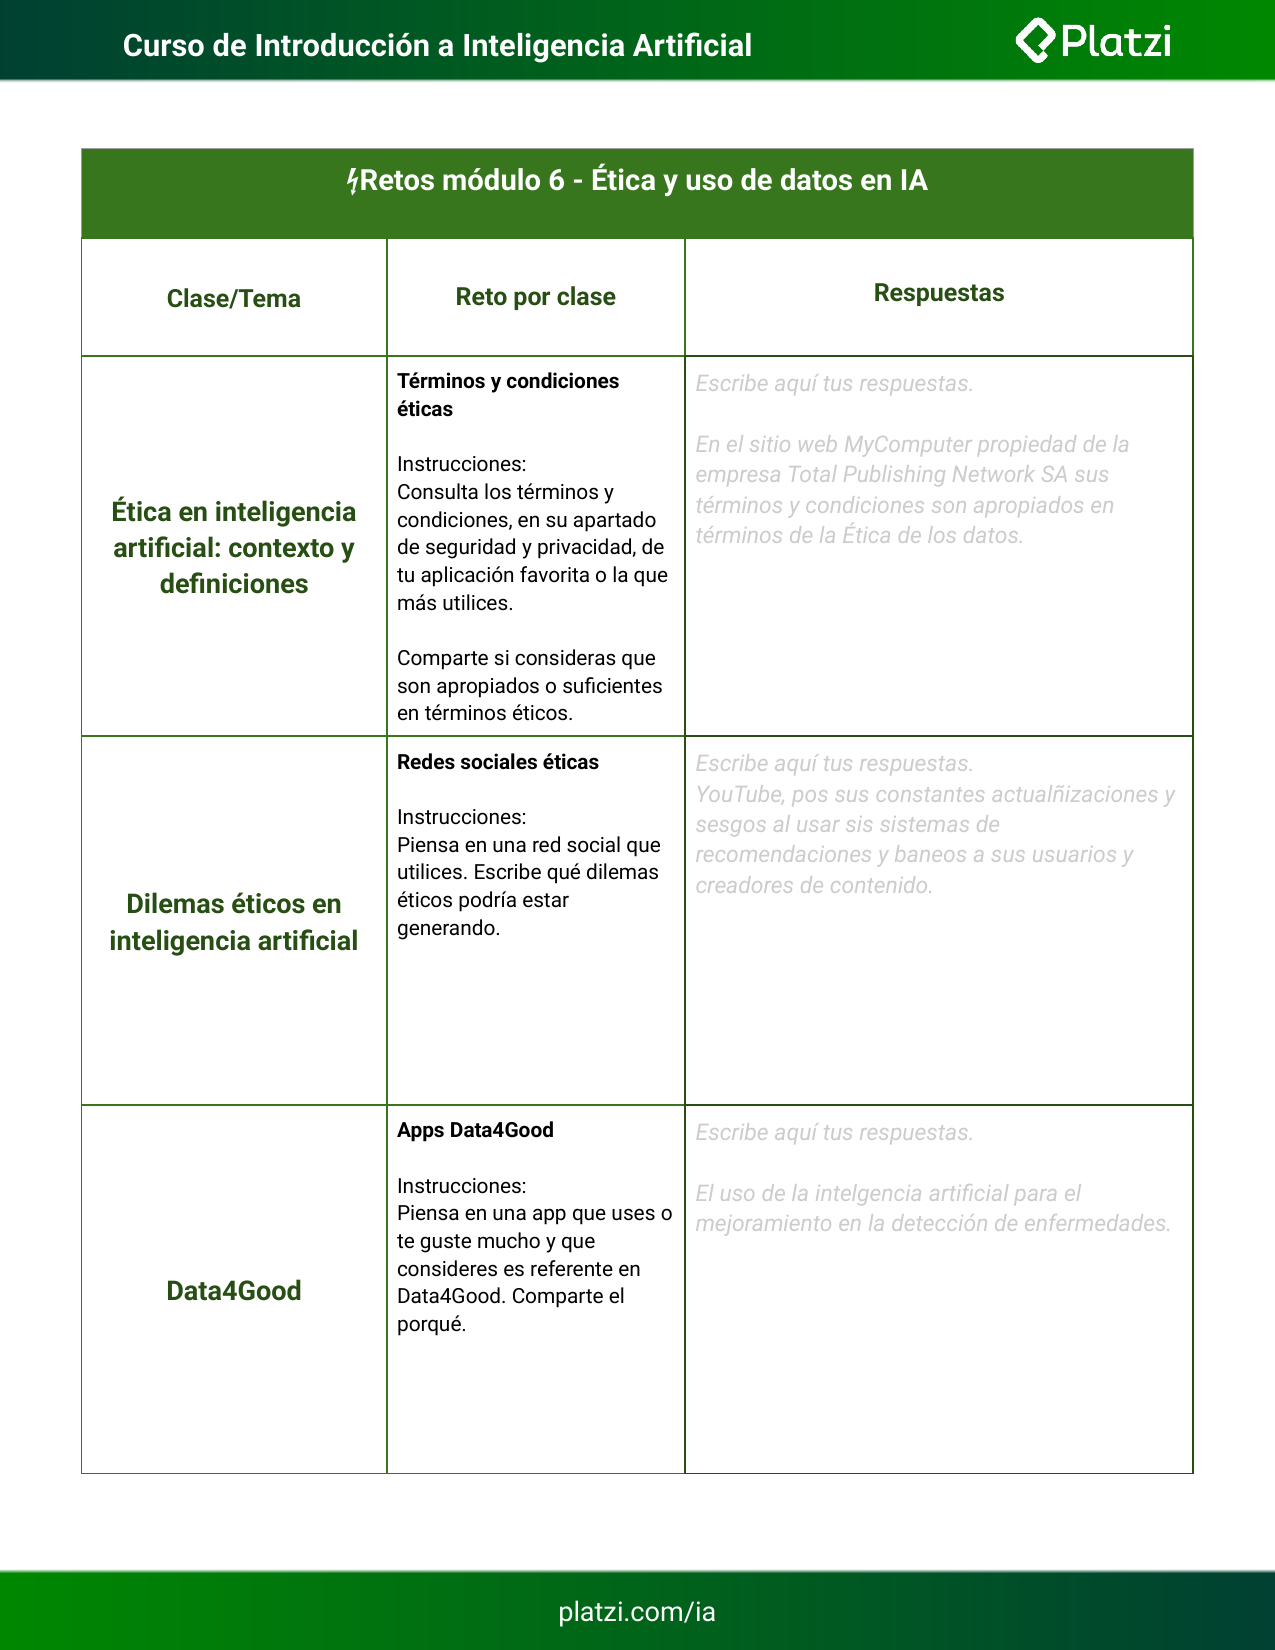

# Curso de Introducción a Inteligencia Artificial
| ⚡Retos módulo 6 - Ética y uso de datos en IA |  |  |
| --- | --- | --- |
| Clase/Tema | Reto por clase | Respuestas |
| Ética en inteligencia artificial: contexto y definiciones | Términos y condiciones éticas Instrucciones: Consulta los términos y condiciones, en su apartado de seguridad y privacidad, de tu aplicación favorita o la que más utilices. Comparte si consideras que son apropiados o suficientes en términos éticos. | Escribe aquí tus respuestas. En el sitio web MyComputer propiedad de la empresa Total Publishing Network SA sus términos y condiciones son apropiados en términos de la Ética de los datos. |
| Dilemas éticos en inteligencia artificial | Redes sociales éticas Instrucciones: Piensa en una red social que utilices. Escribe qué dilemas éticos podría estar generando. | Escribe aquí tus respuestas. YouTube, pos sus constantes actualñizaciones y sesgos al usar sis sistemas de recomendaciones y baneos a sus usuarios y creadores de contenido. |
| Data4Good | Apps Data4Good Instrucciones: Piensa en una app que uses o te guste mucho y que consideres es referente en Data4Good. Comparte el porqué. | Escribe aquí tus respuestas. El uso de la intelgencia artificial para el mejoramiento en la detección de enfermedades. |
platzi.com/ia